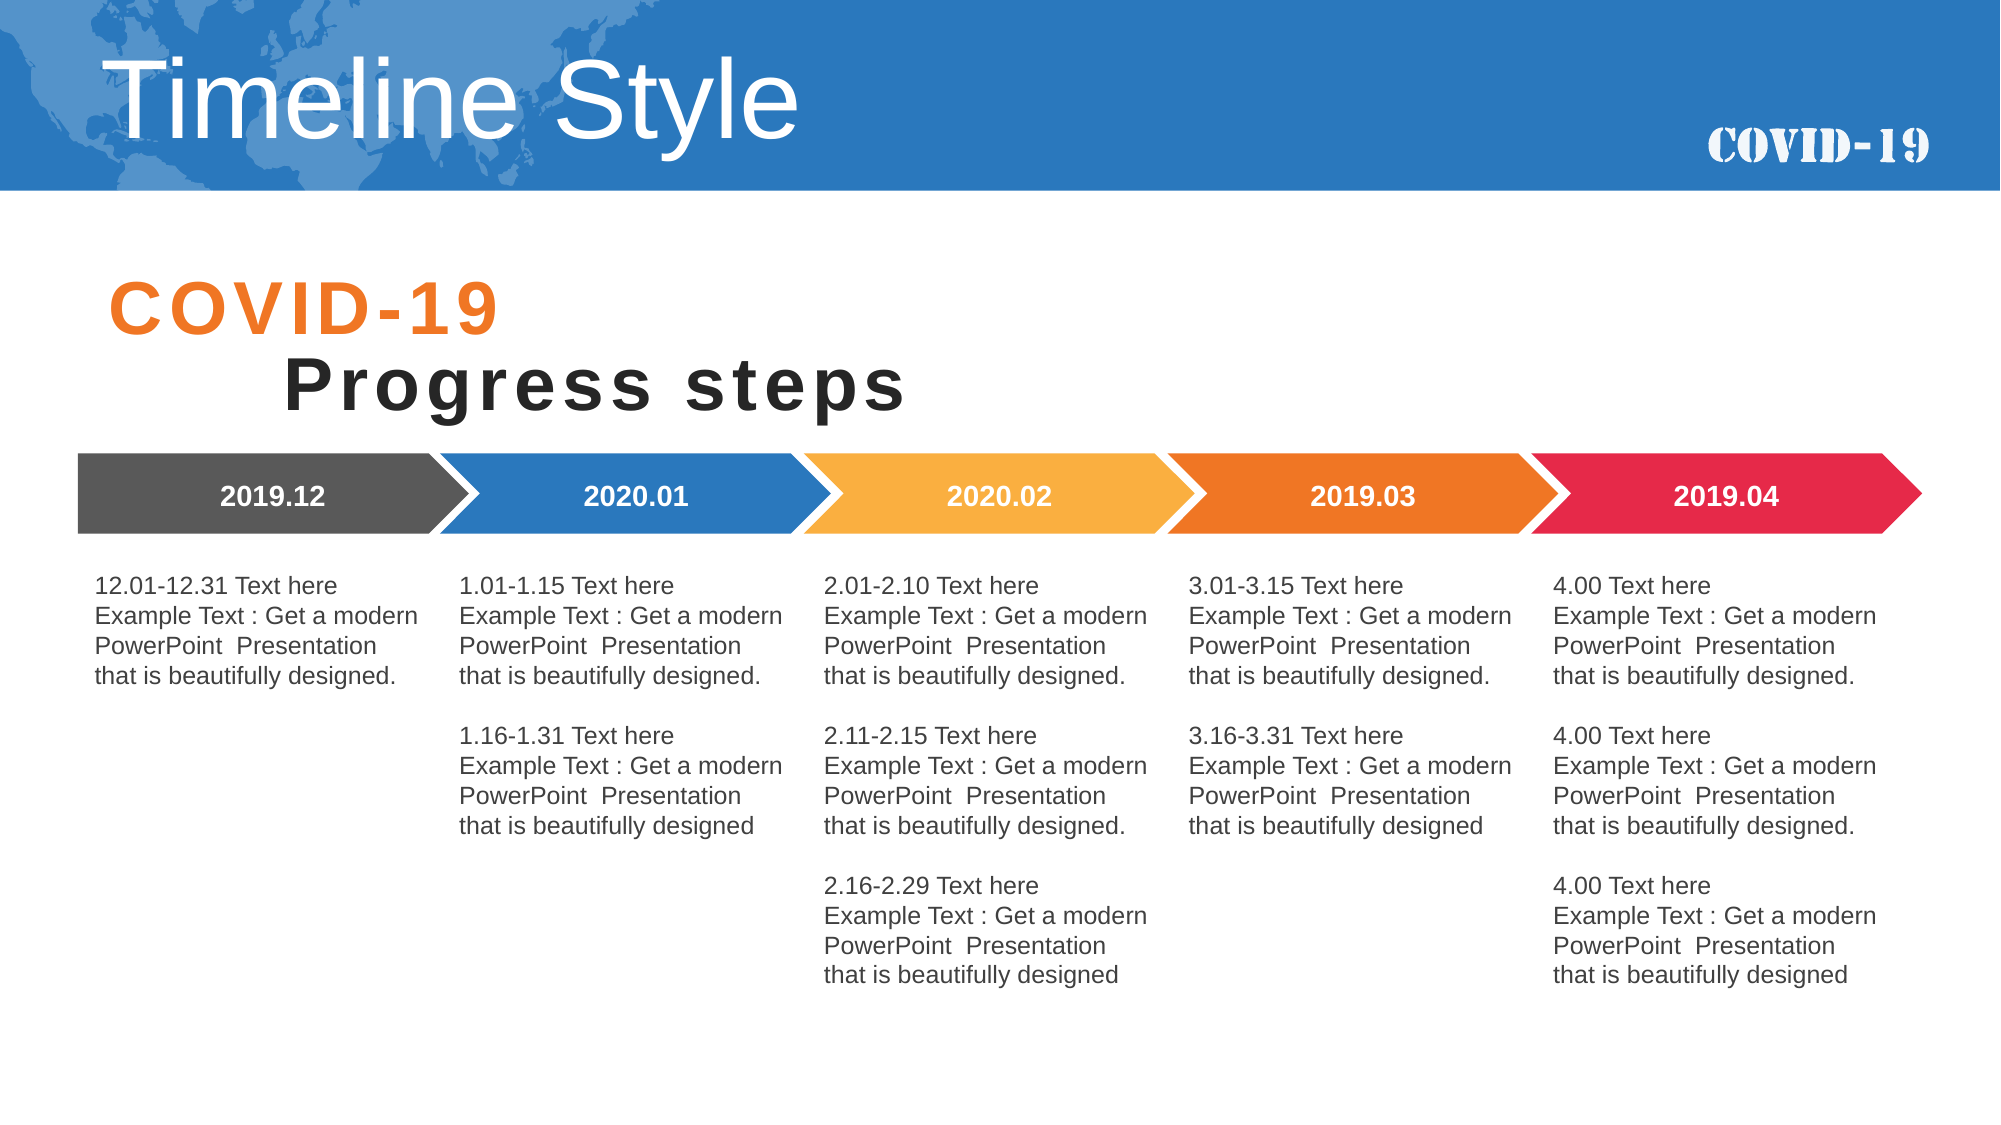

Timeline Style
COVID-19
Progress steps

2019.12
2020.01
2020.02
2019.03
2019.04
12.01-12.31 Text here
Example Text : Get a modern PowerPoint  Presentation that is beautifully designed.
1.01-1.15 Text here
Example Text : Get a modern PowerPoint  Presentation that is beautifully designed.

1.16-1.31 Text here
Example Text : Get a modern PowerPoint  Presentation that is beautifully designed
2.01-2.10 Text here
Example Text : Get a modern PowerPoint  Presentation that is beautifully designed.

2.11-2.15 Text here
Example Text : Get a modern PowerPoint  Presentation that is beautifully designed.

2.16-2.29 Text here
Example Text : Get a modern PowerPoint  Presentation that is beautifully designed
3.01-3.15 Text here
Example Text : Get a modern PowerPoint  Presentation that is beautifully designed.

3.16-3.31 Text here
Example Text : Get a modern PowerPoint  Presentation that is beautifully designed
4.00 Text here
Example Text : Get a modern PowerPoint  Presentation that is beautifully designed.

4.00 Text here
Example Text : Get a modern PowerPoint  Presentation that is beautifully designed.

4.00 Text here
Example Text : Get a modern PowerPoint  Presentation that is beautifully designed